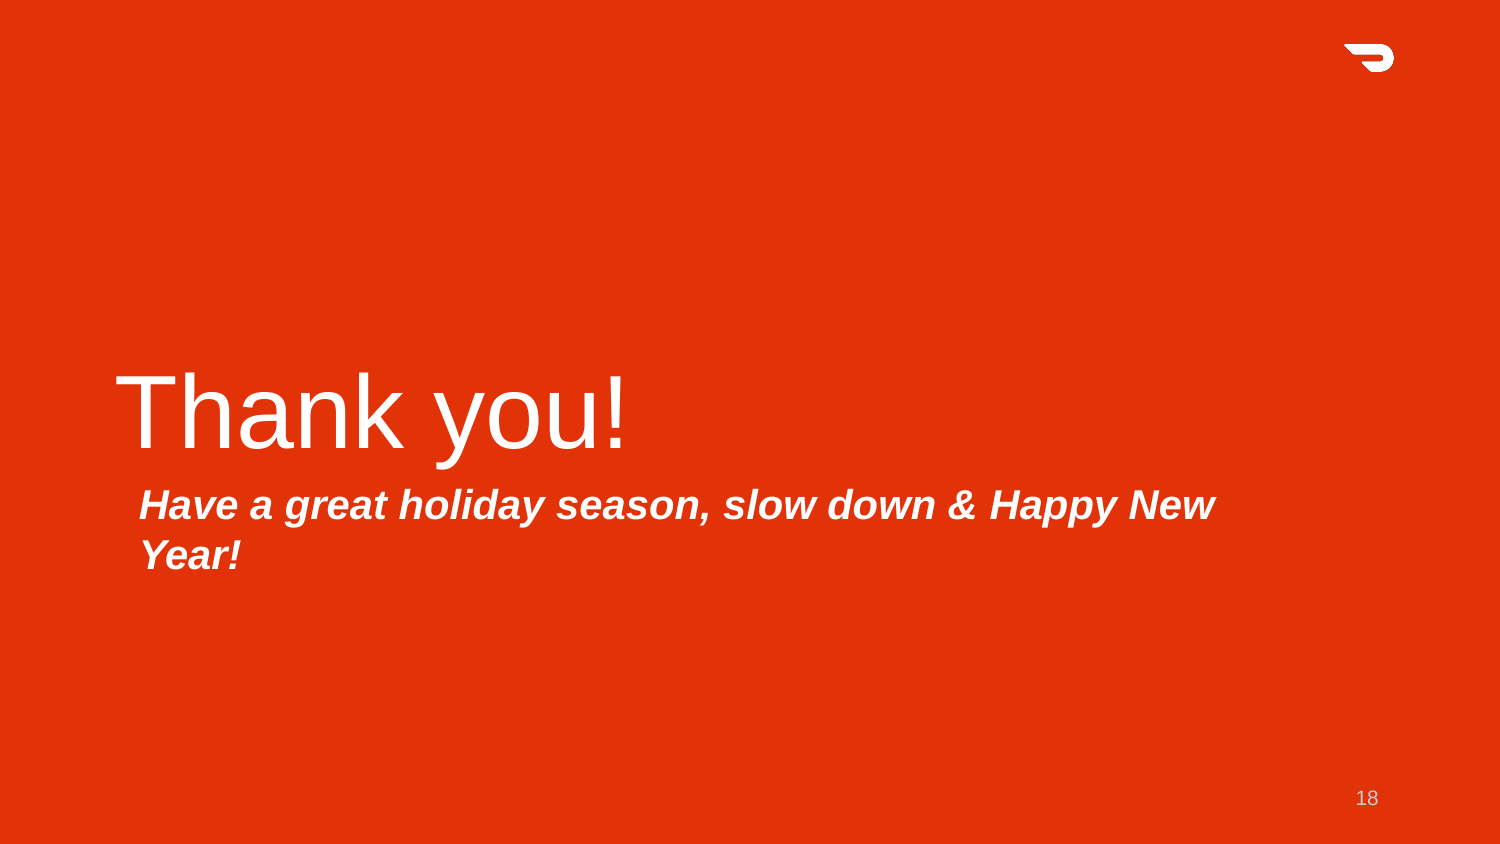

Thank you!
Have a great holiday season, slow down & Happy New Year!
18